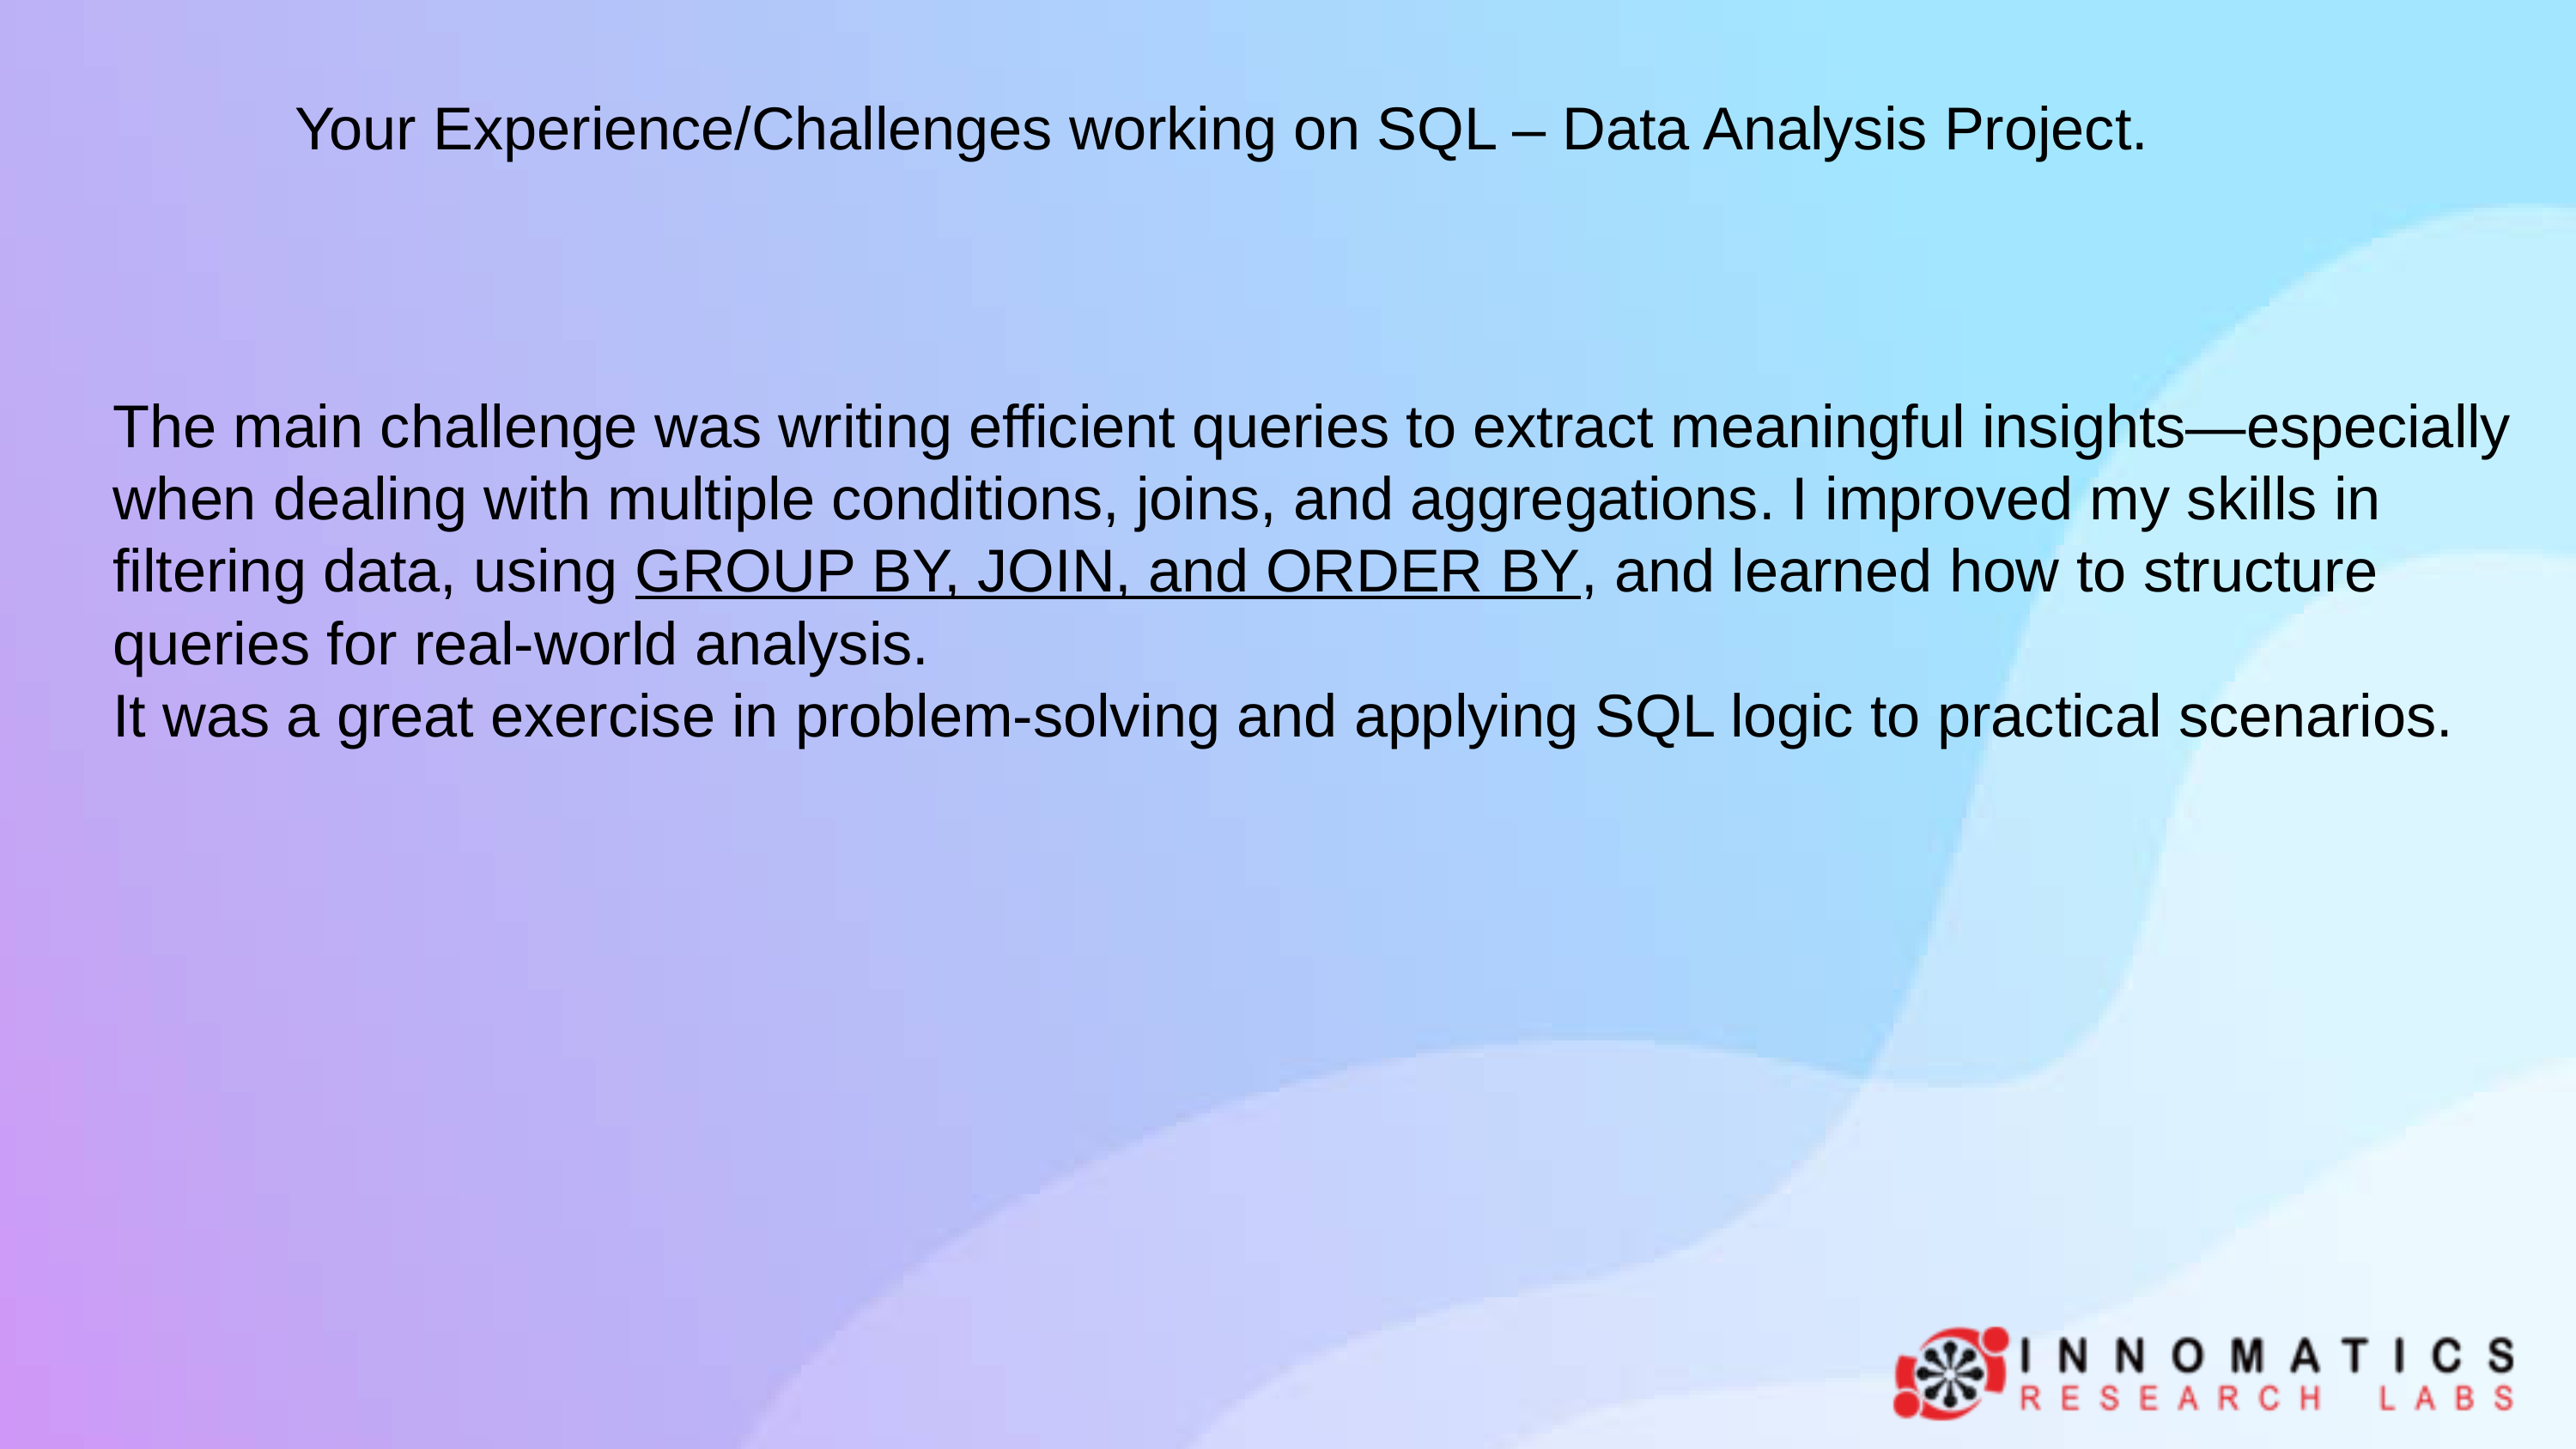

Your Experience/Challenges working on SQL – Data Analysis Project.
The main challenge was writing efficient queries to extract meaningful insights—especially when dealing with multiple conditions, joins, and aggregations. I improved my skills in filtering data, using GROUP BY, JOIN, and ORDER BY, and learned how to structure queries for real-world analysis.
It was a great exercise in problem-solving and applying SQL logic to practical scenarios.